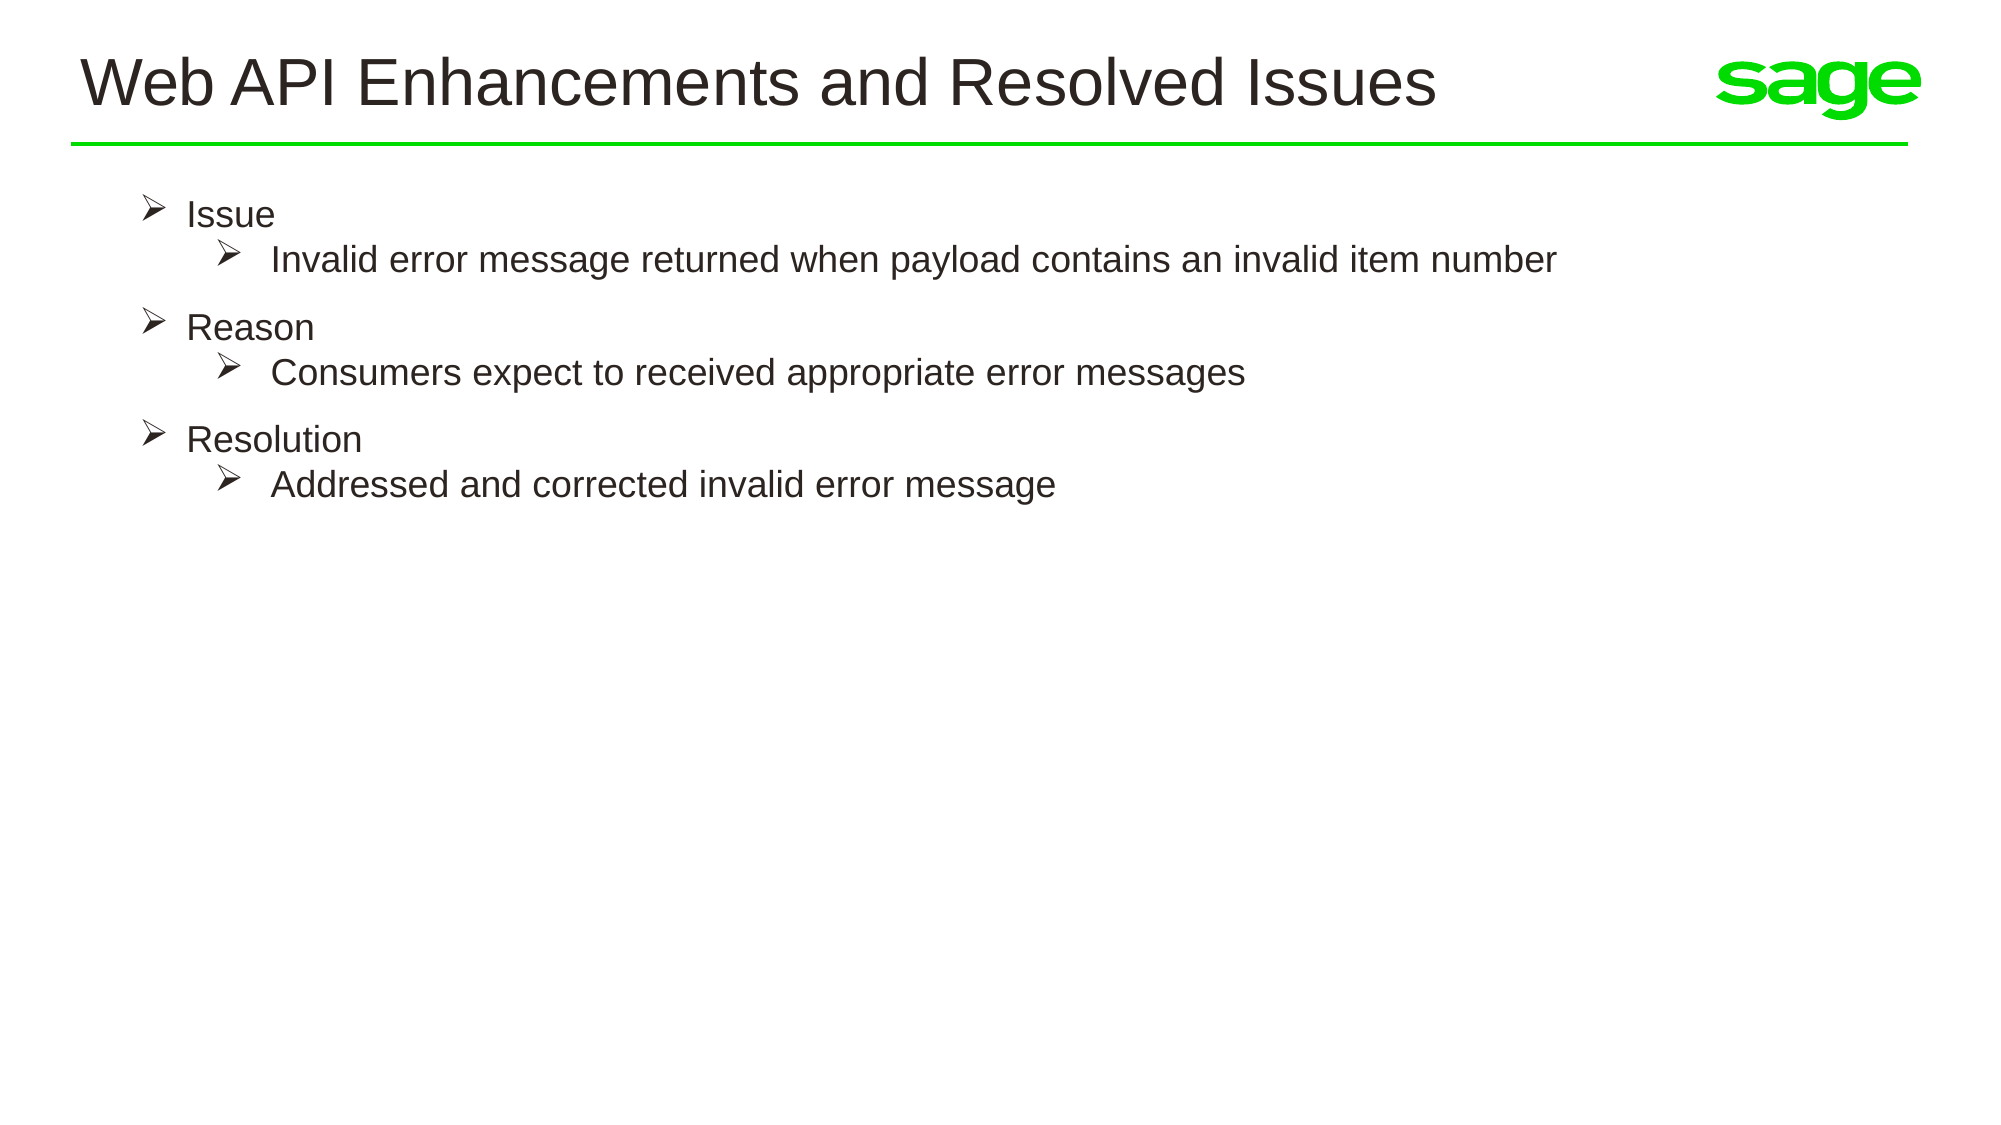

Web API Enhancements and Resolved Issues
Issue
Invalid error message returned when payload contains an invalid item number
Reason
Consumers expect to received appropriate error messages
Resolution
Addressed and corrected invalid error message